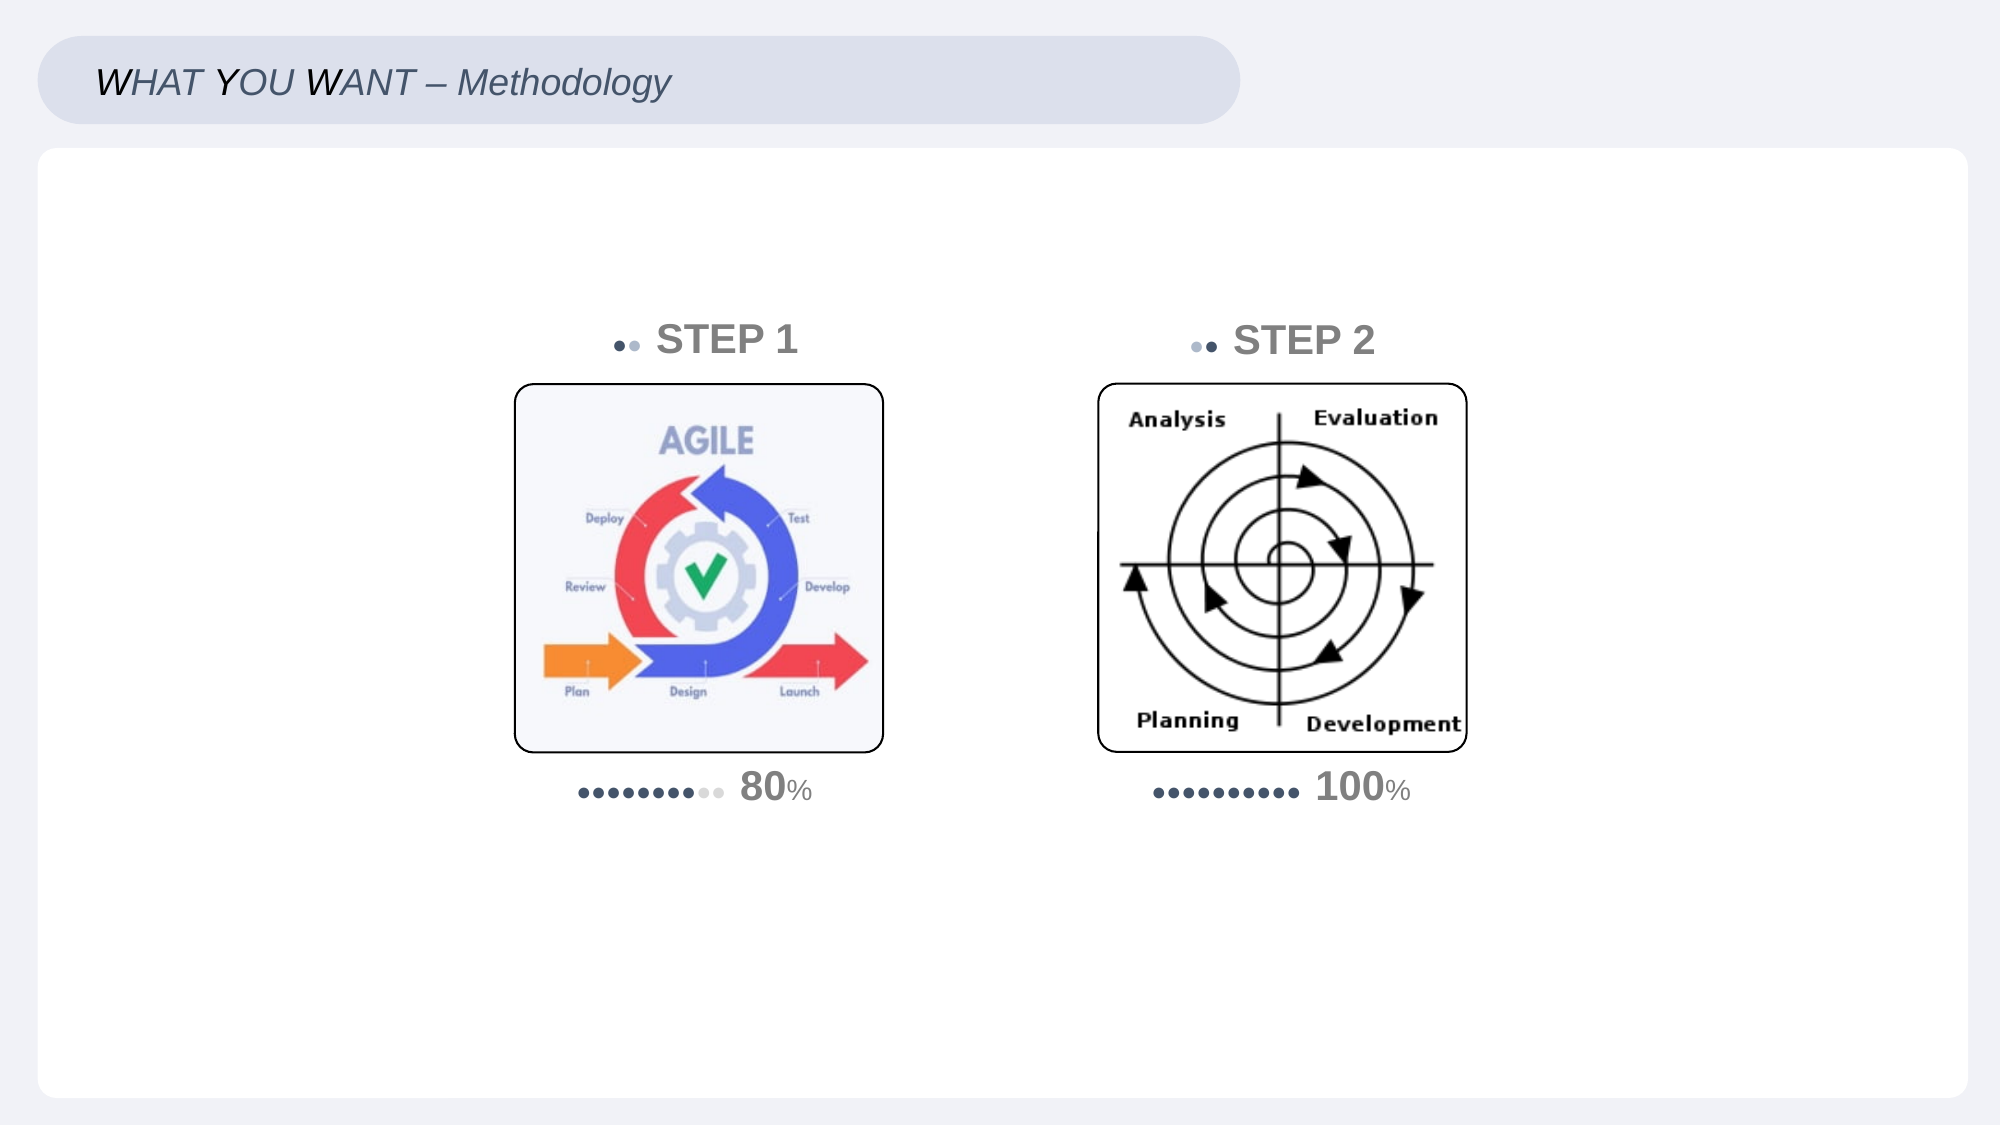

WHAT YOU WANT – Methodology

●●  STEP 1
●●  STEP 2

●●●●●●●●●●  80%
●●●●●●●●●●  100%